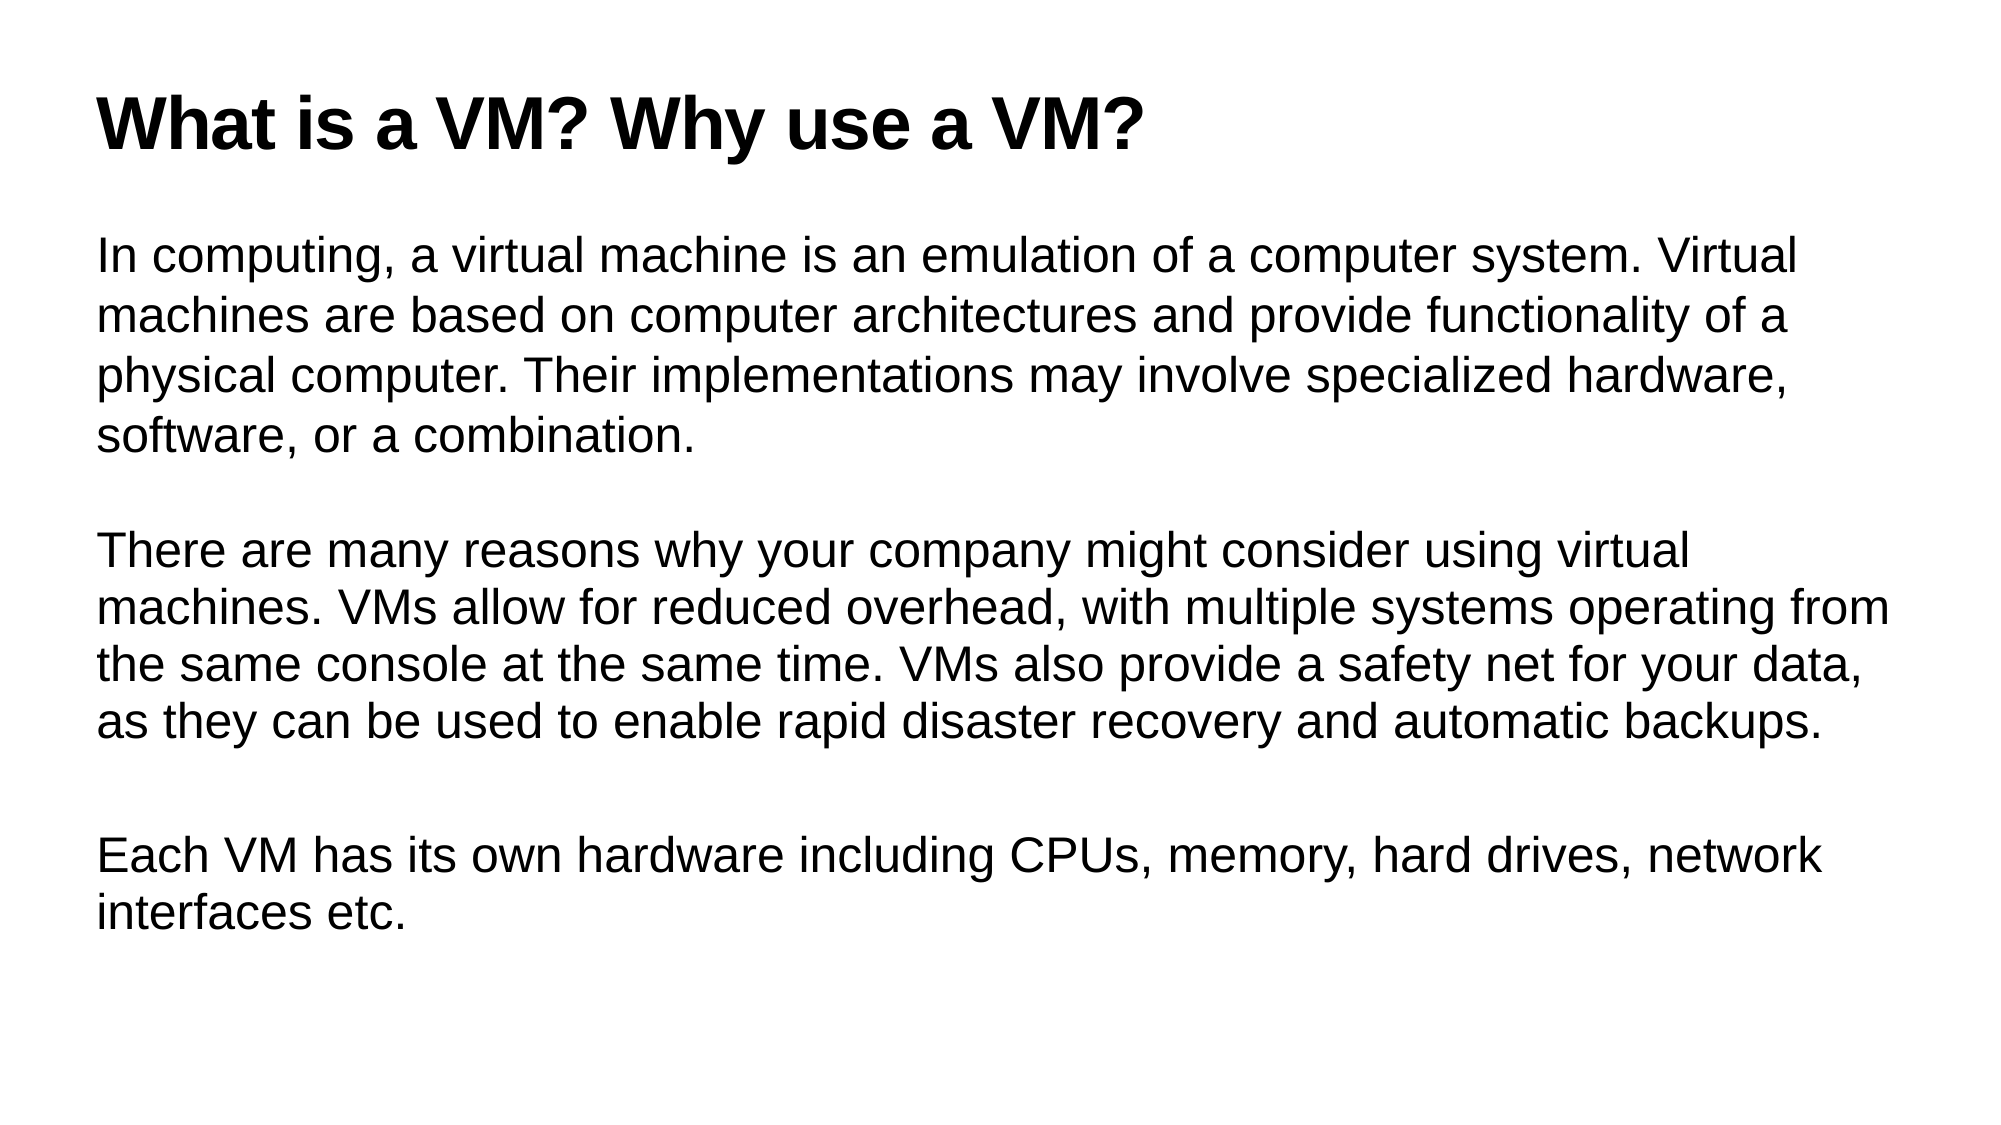

# What is a VM? Why use a VM?
In computing, a virtual machine is an emulation of a computer system. Virtual machines are based on computer architectures and provide functionality of a physical computer. Their implementations may involve specialized hardware, software, or a combination.
There are many reasons why your company might consider using virtual machines. VMs allow for reduced overhead, with multiple systems operating from the same console at the same time. VMs also provide a safety net for your data, as they can be used to enable rapid disaster recovery and automatic backups.

Each VM has its own hardware including CPUs, memory, hard drives, network interfaces etc.